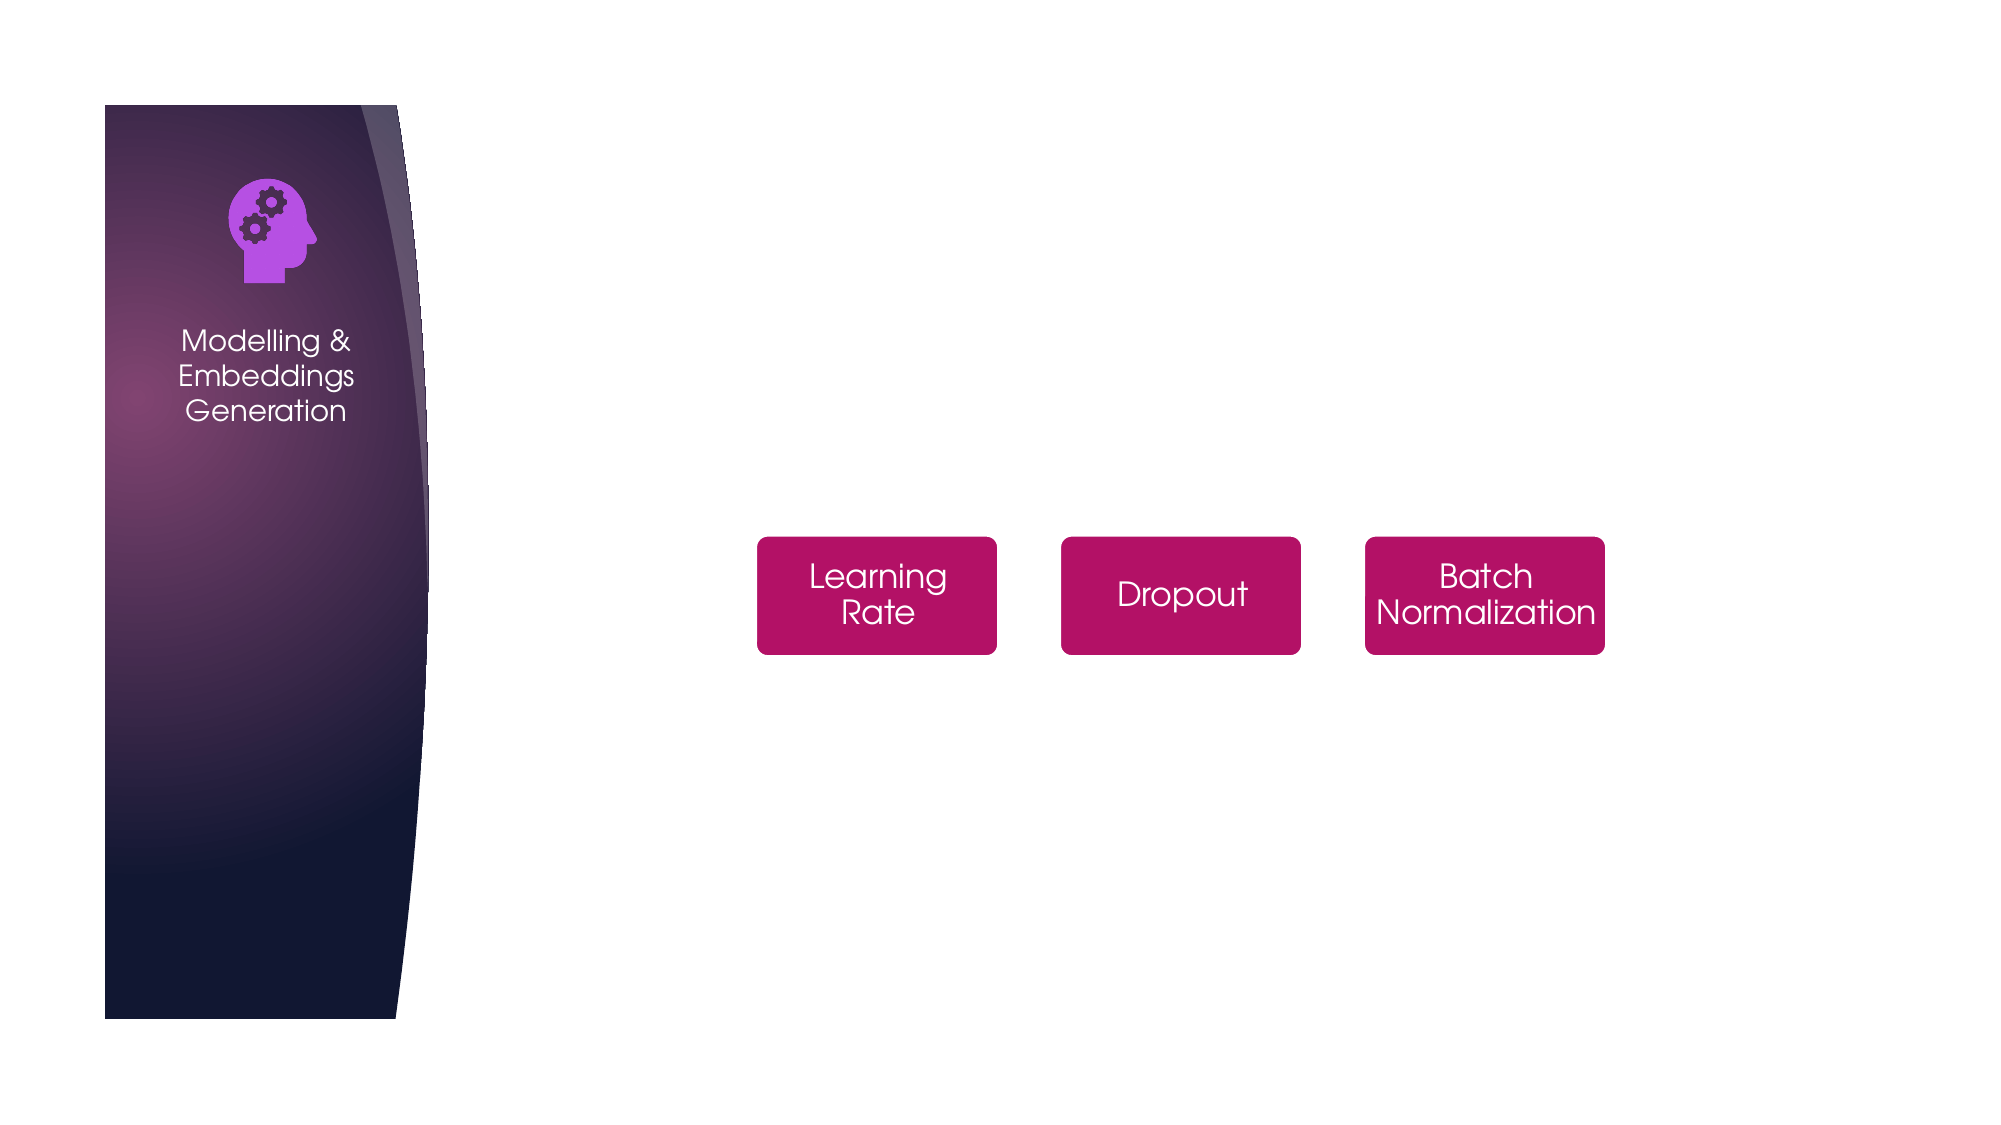

Learning Rate
Dropout
Batch Normalization

Modelling & Embeddings Generation